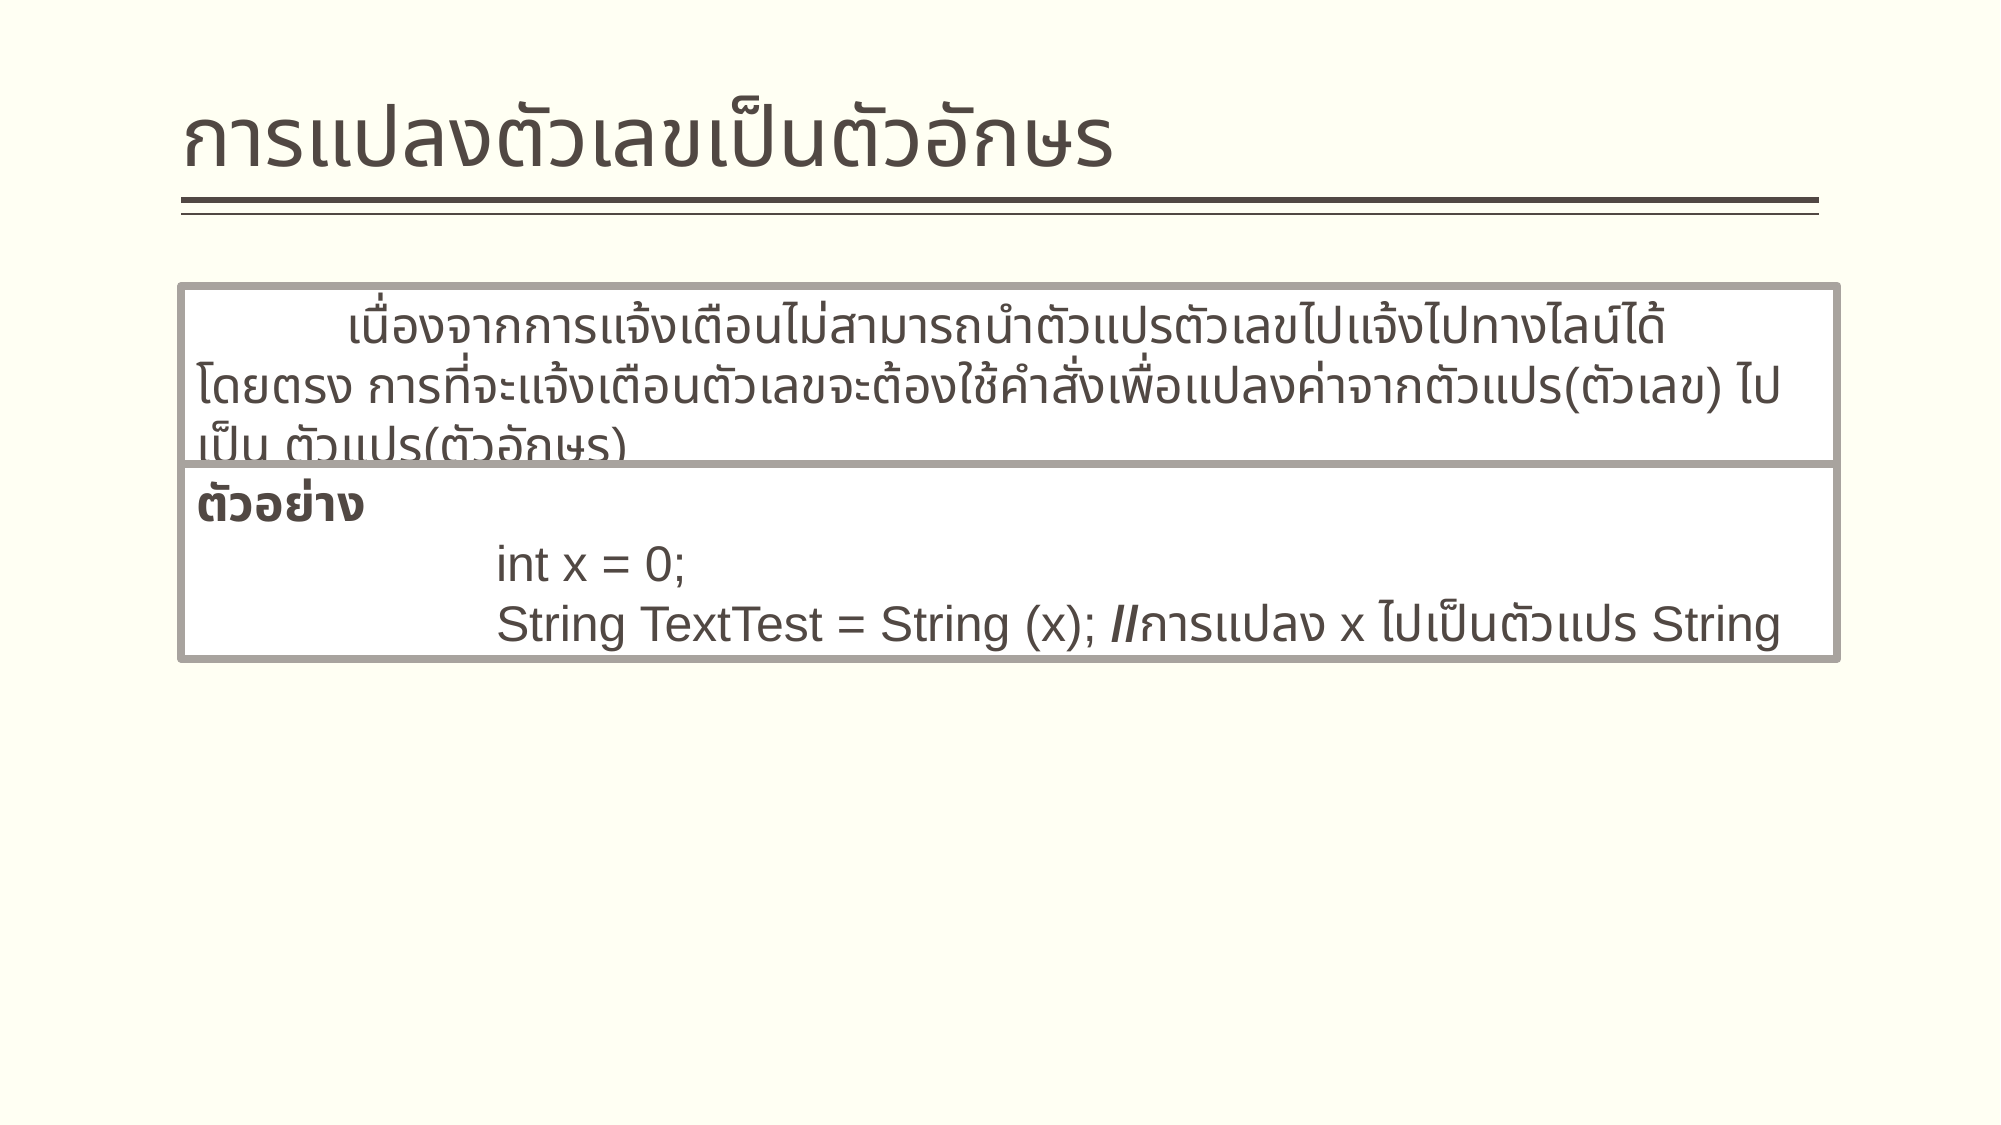

# การแปลงตัวเลขเป็นตัวอักษร
	เนื่องจากการแจ้งเตือนไม่สามารถนำตัวแปรตัวเลขไปแจ้งไปทางไลน์ได้โดยตรง การที่จะแจ้งเตือนตัวเลขจะต้องใช้คำสั่งเพื่อแปลงค่าจากตัวแปร(ตัวเลข) ไปเป็น ตัวแปร(ตัวอักษร)
ตัวอย่าง
		int x = 0;
		String TextTest = String (x); //การแปลง x ไปเป็นตัวแปร String